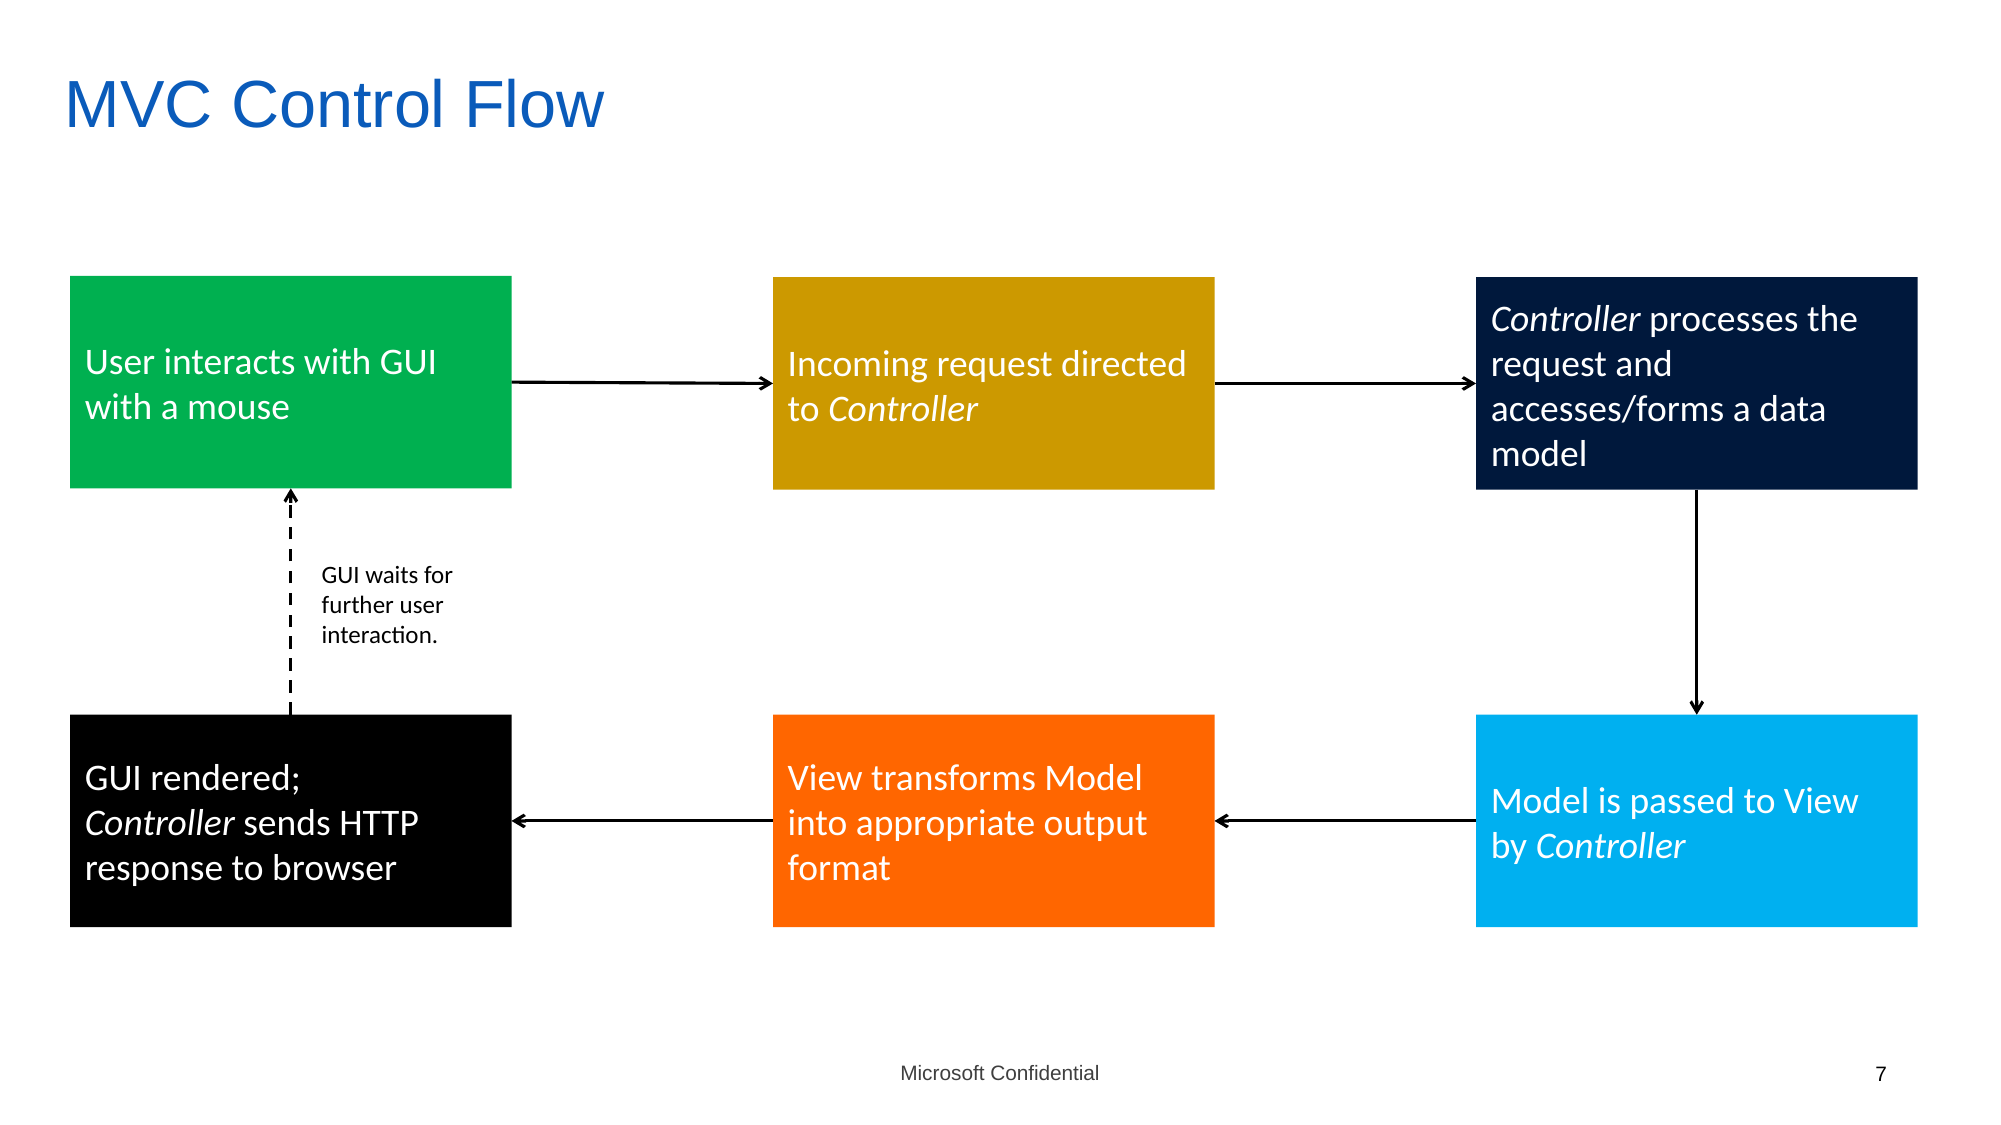

# MVC Control Flow

User interacts with GUI with a mouse
Incoming request directed to Controller
Controller processes the request and accesses/forms a data model
GUI waits for further user interaction.

GUI rendered;
Controller sends HTTP response to browser
View transforms Model into appropriate output format
Model is passed to View by Controller
7